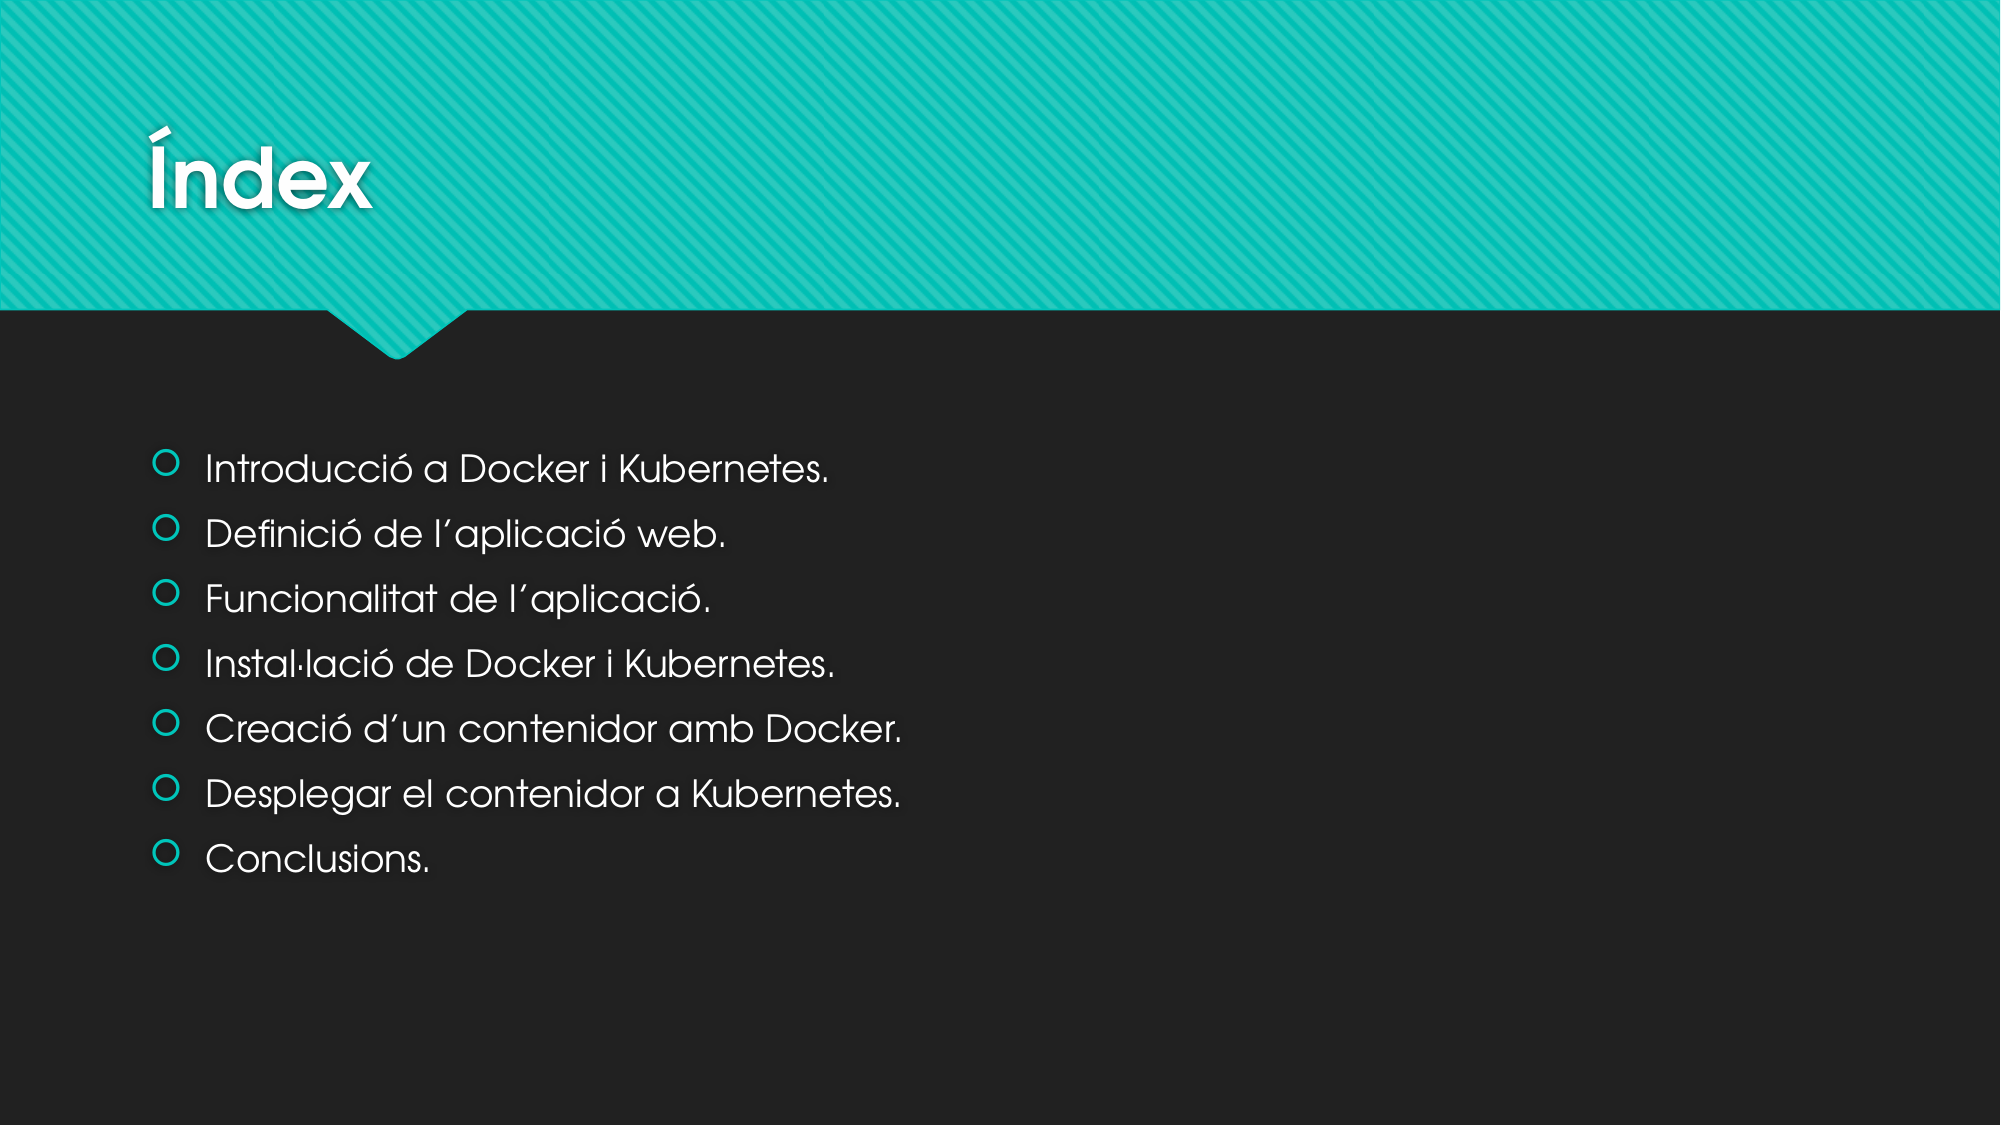

# Índex
Introducció a Docker i Kubernetes.
Definició de l’aplicació web.
Funcionalitat de l’aplicació.
Instal·lació de Docker i Kubernetes.
Creació d’un contenidor amb Docker.
Desplegar el contenidor a Kubernetes.
Conclusions.